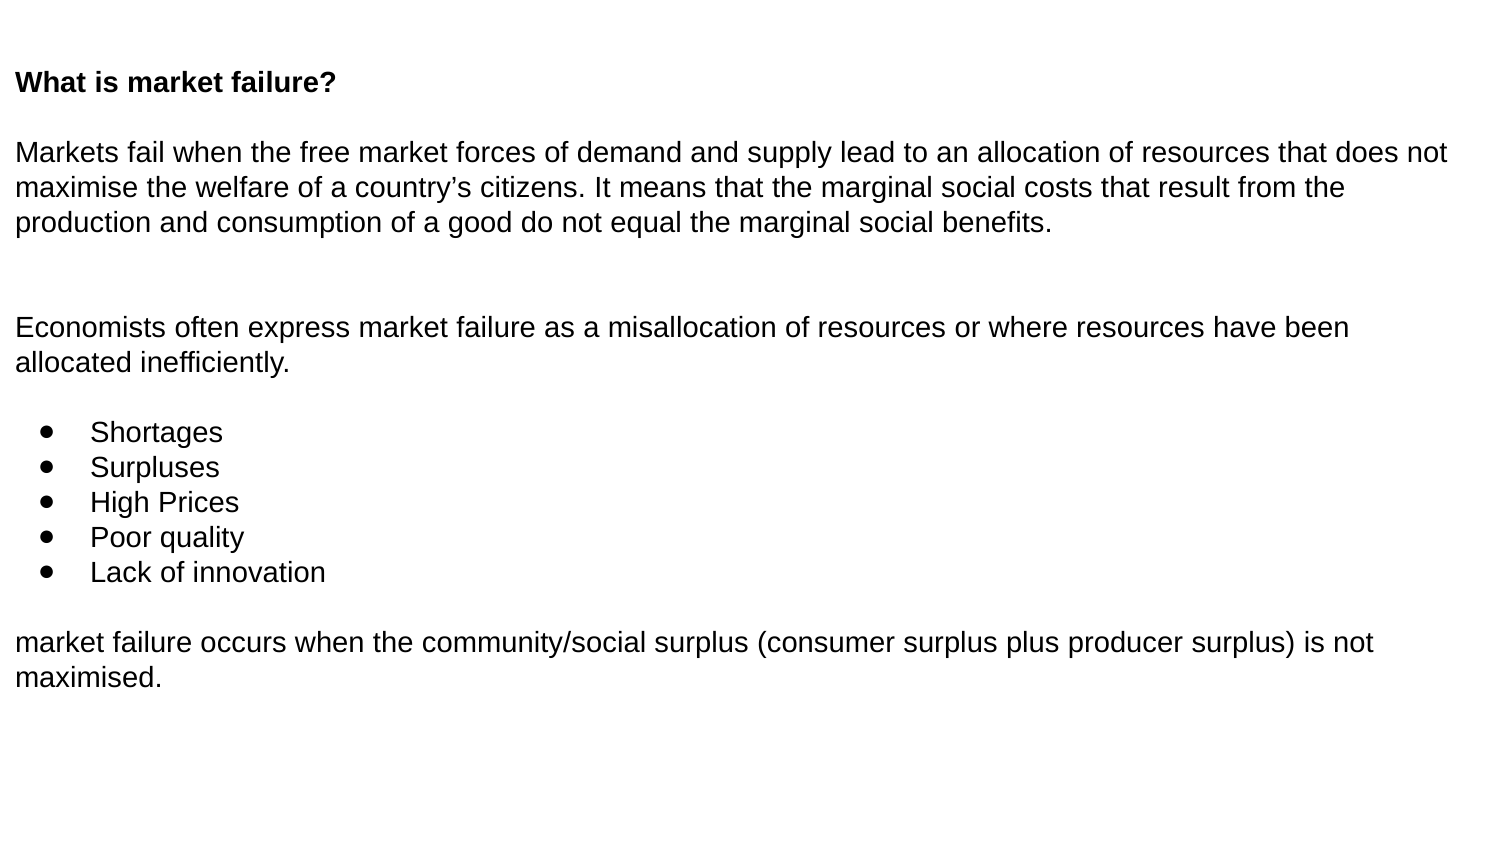

What is market failure?

Markets fail when the free market forces of demand and supply lead to an allocation of resources that does not maximise the welfare of a country’s citizens. It means that the marginal social costs that result from the production and consumption of a good do not equal the marginal social benefits.

Economists often express market failure as a misallocation of resources or where resources have been allocated inefficiently.

Shortages
Surpluses
High Prices
Poor quality
Lack of innovation

market failure occurs when the community/social surplus (consumer surplus plus producer surplus) is not maximised.